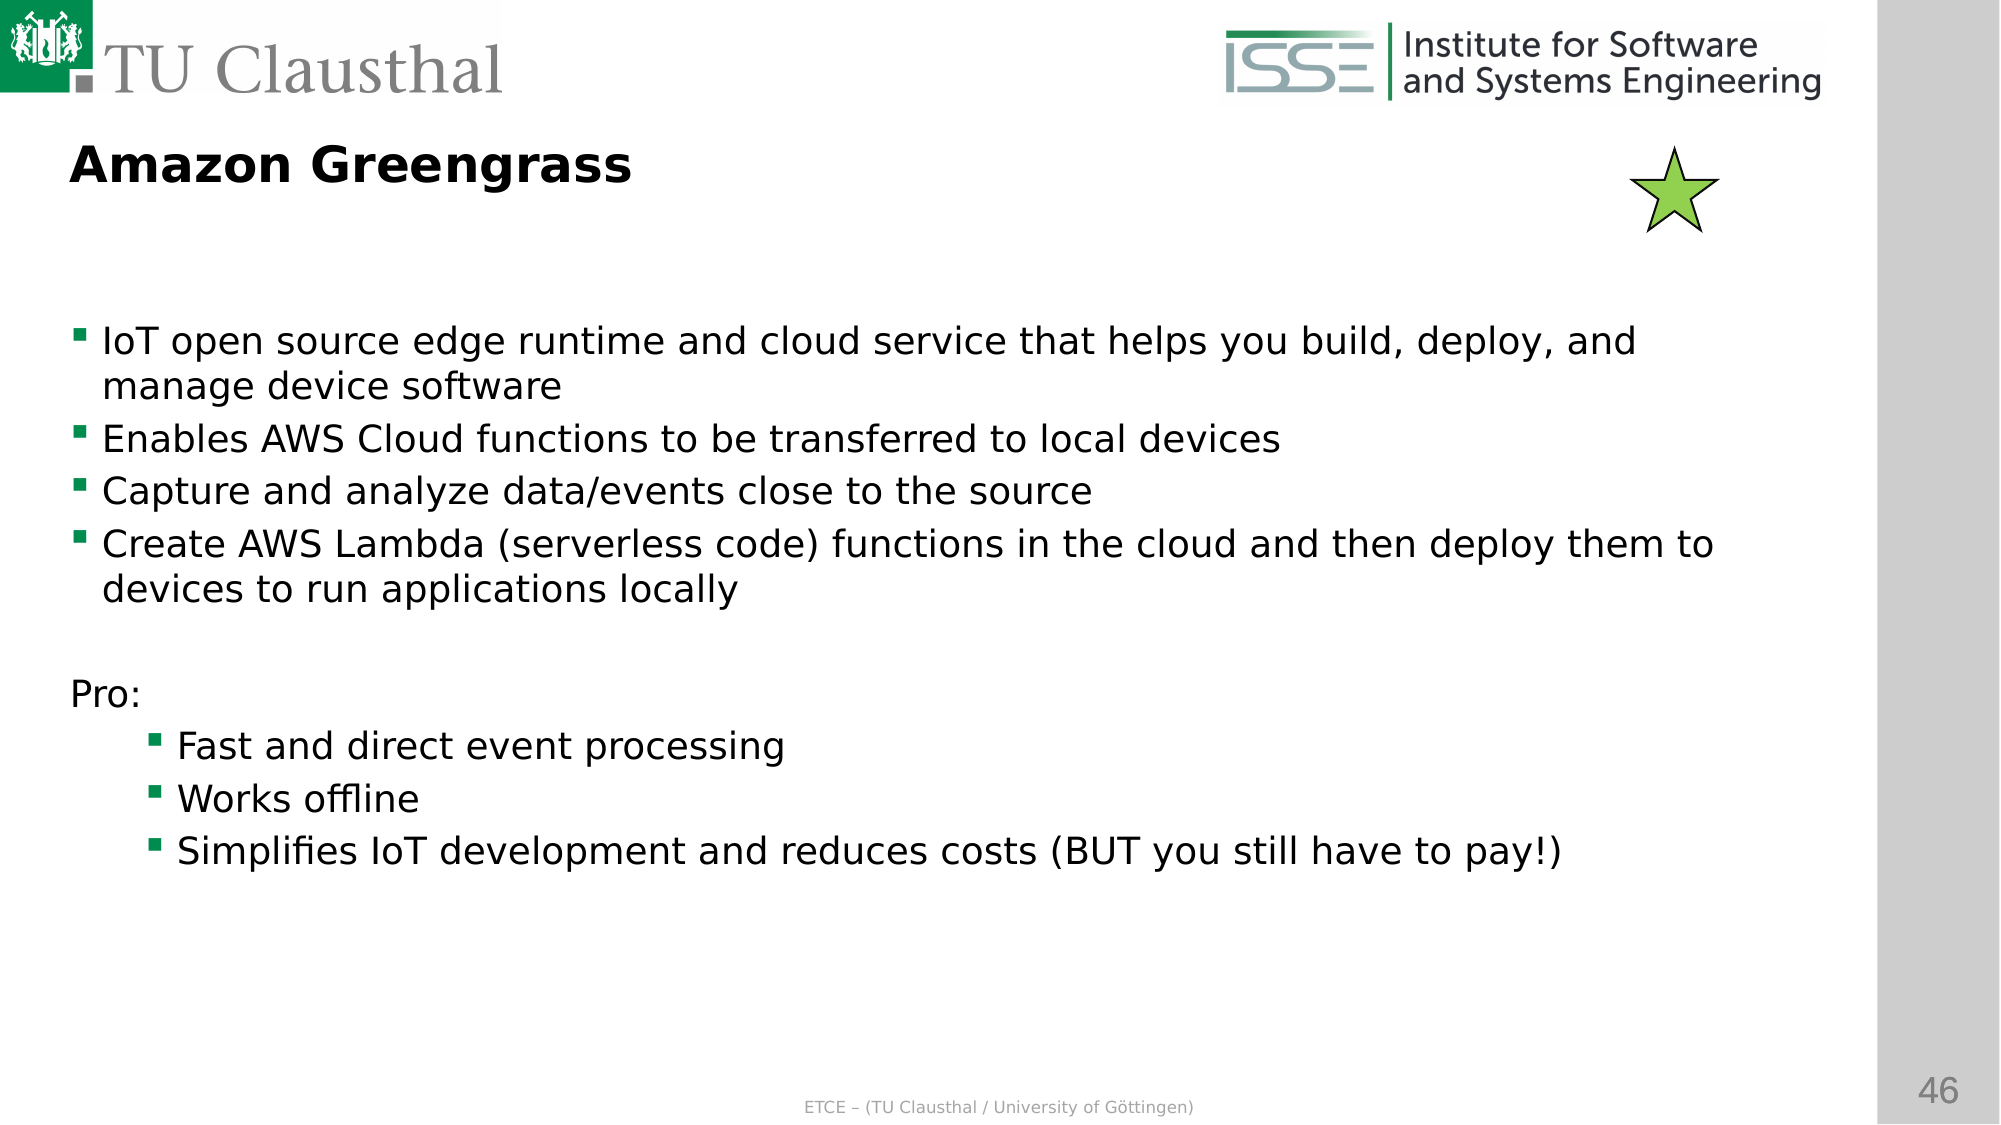

Amazon Greengrass

IoT open source edge runtime and cloud service that helps you build, deploy, and manage device software
Enables AWS Cloud functions to be transferred to local devices
Capture and analyze data/events close to the source
Create AWS Lambda (serverless code) functions in the cloud and then deploy them to devices to run applications locally

Pro:
Fast and direct event processing
Works offline
Simplifies IoT development and reduces costs (BUT you still have to pay!)